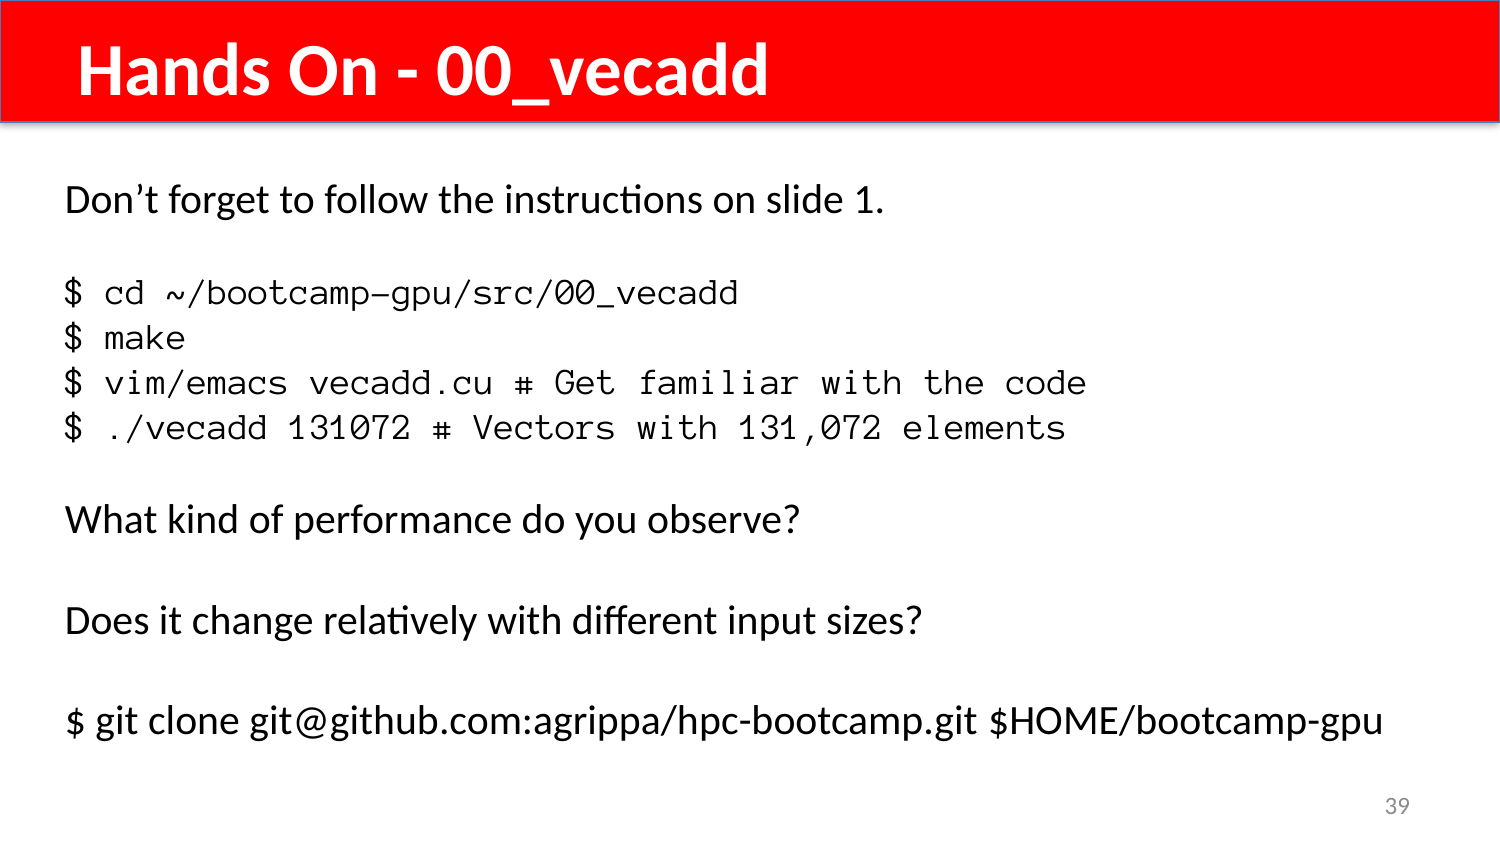

Hands On - 00_vecadd
Don’t forget to follow the instructions on slide 1.

$ cd ~/bootcamp-gpu/src/00_vecadd
$ make
$ vim/emacs vecadd.cu # Get familiar with the code
$ ./vecadd 131072 # Vectors with 131,072 elements

What kind of performance do you observe?

Does it change relatively with different input sizes?

$ git clone git@github.com:agrippa/hpc-bootcamp.git $HOME/bootcamp-gpu
39